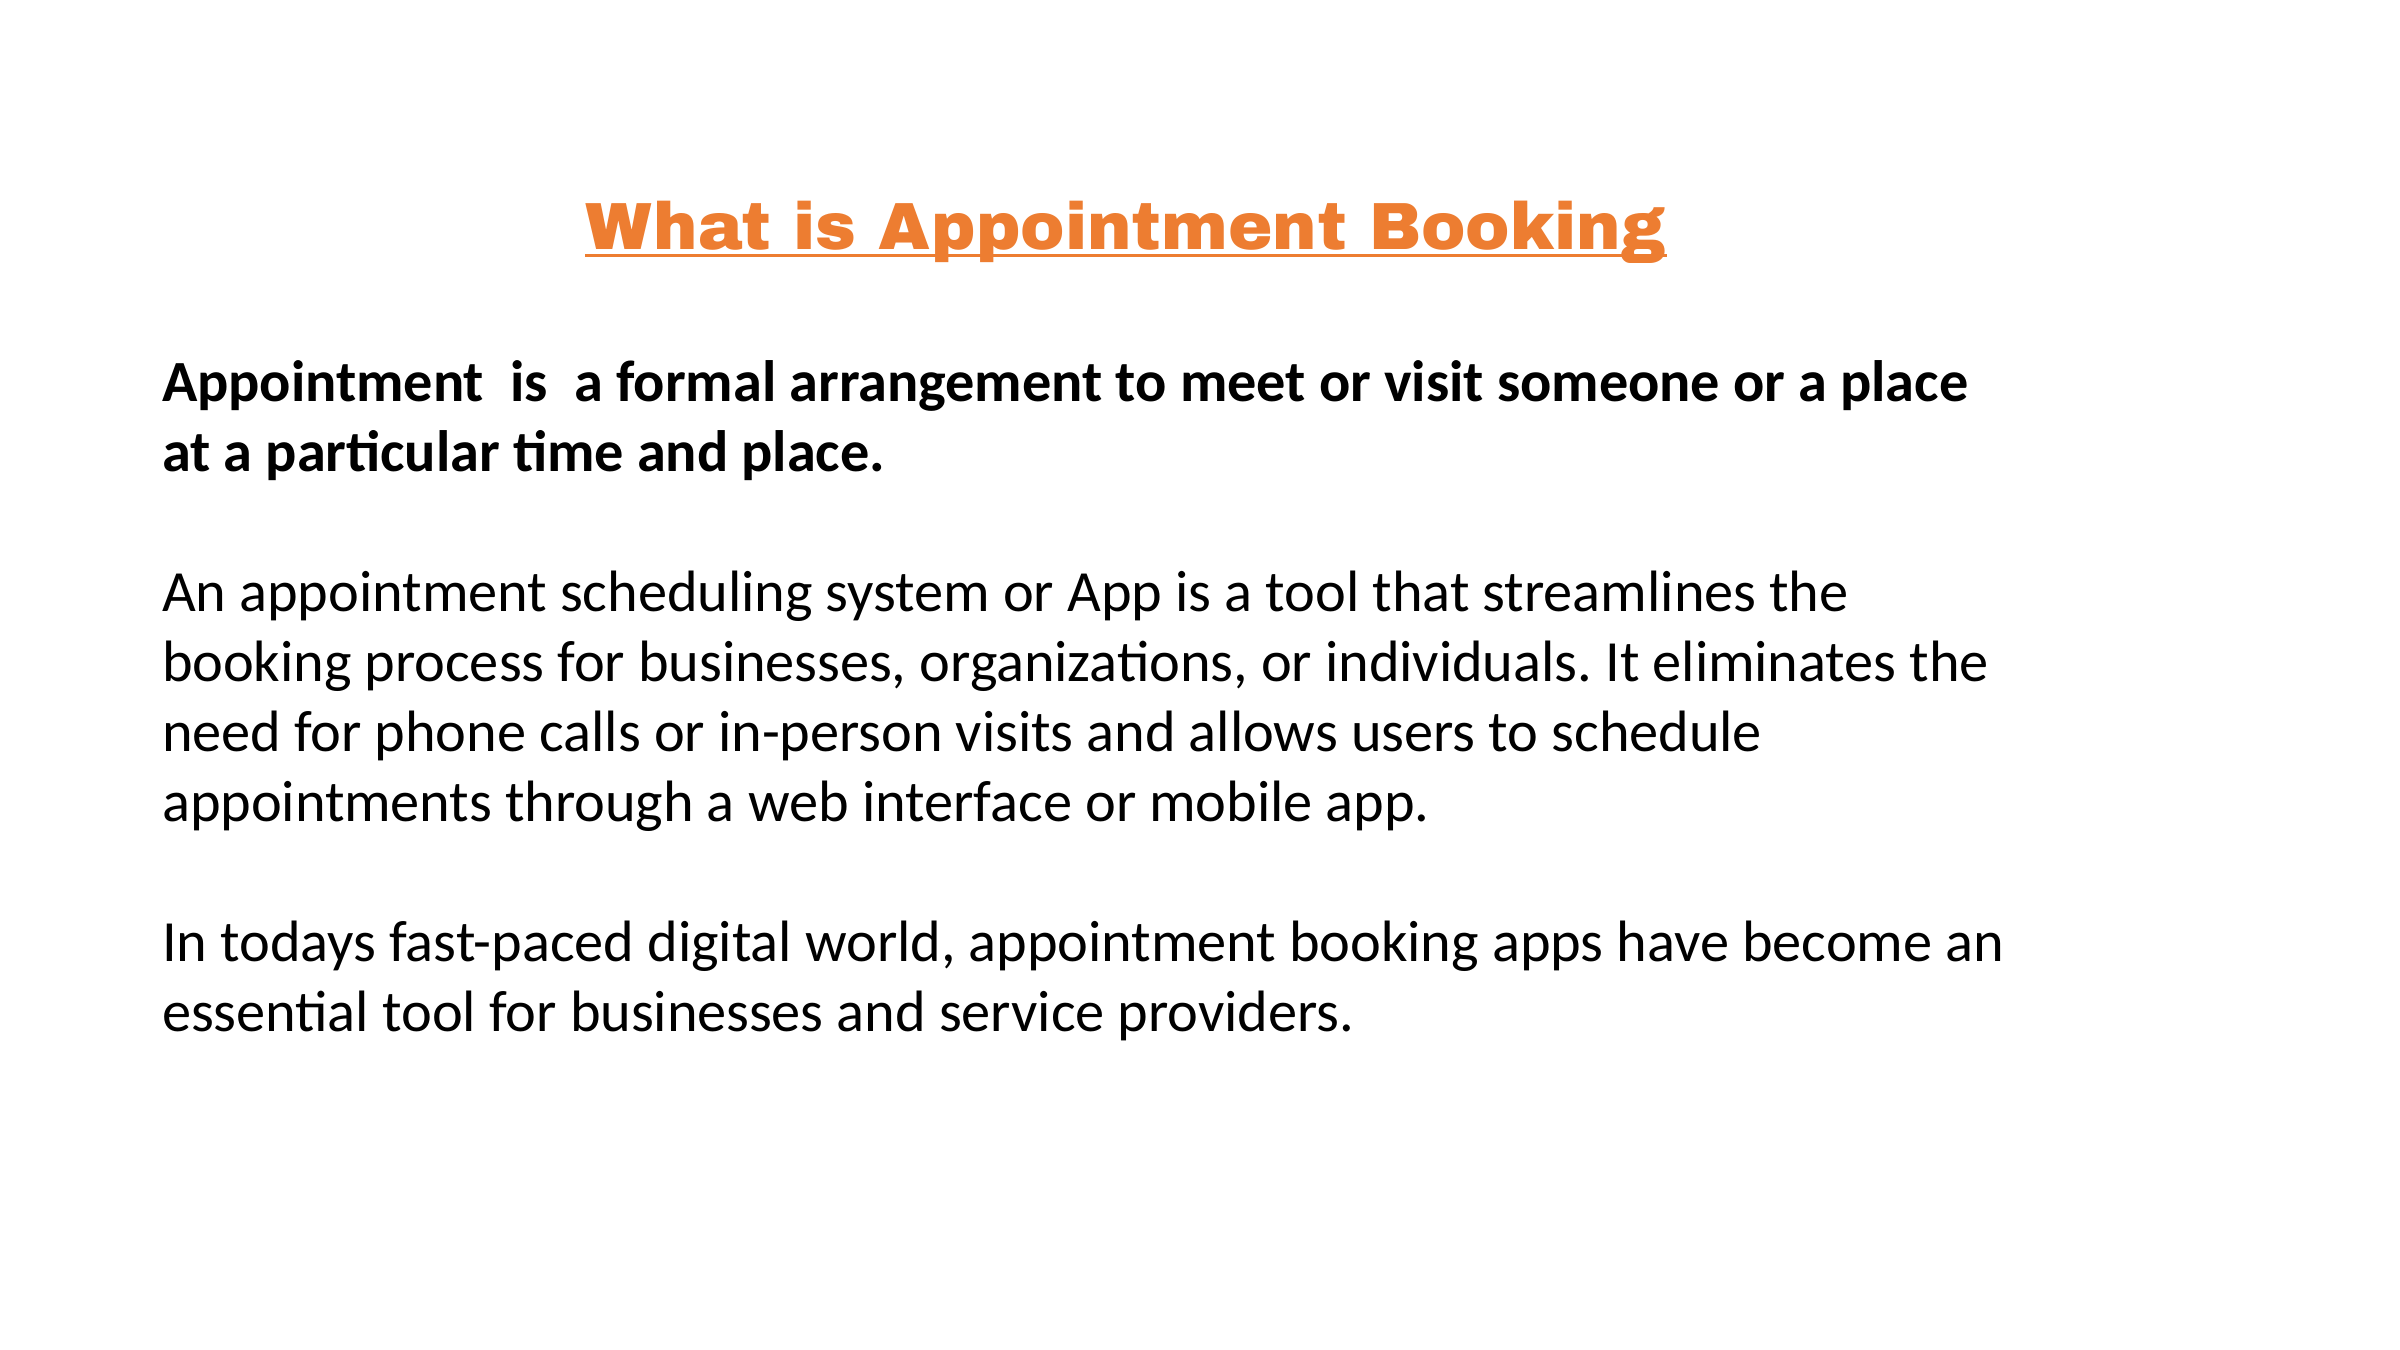

What is Appointment Booking

Appointment  is  a formal arrangement to meet or visit someone or a place at a particular time and place.

An appointment scheduling system or App is a tool that streamlines the booking process for businesses, organizations, or individuals. It eliminates the need for phone calls or in-person visits and allows users to schedule appointments through a web interface or mobile app.

In todays fast-paced digital world, appointment booking apps have become an essential tool for businesses and service providers.